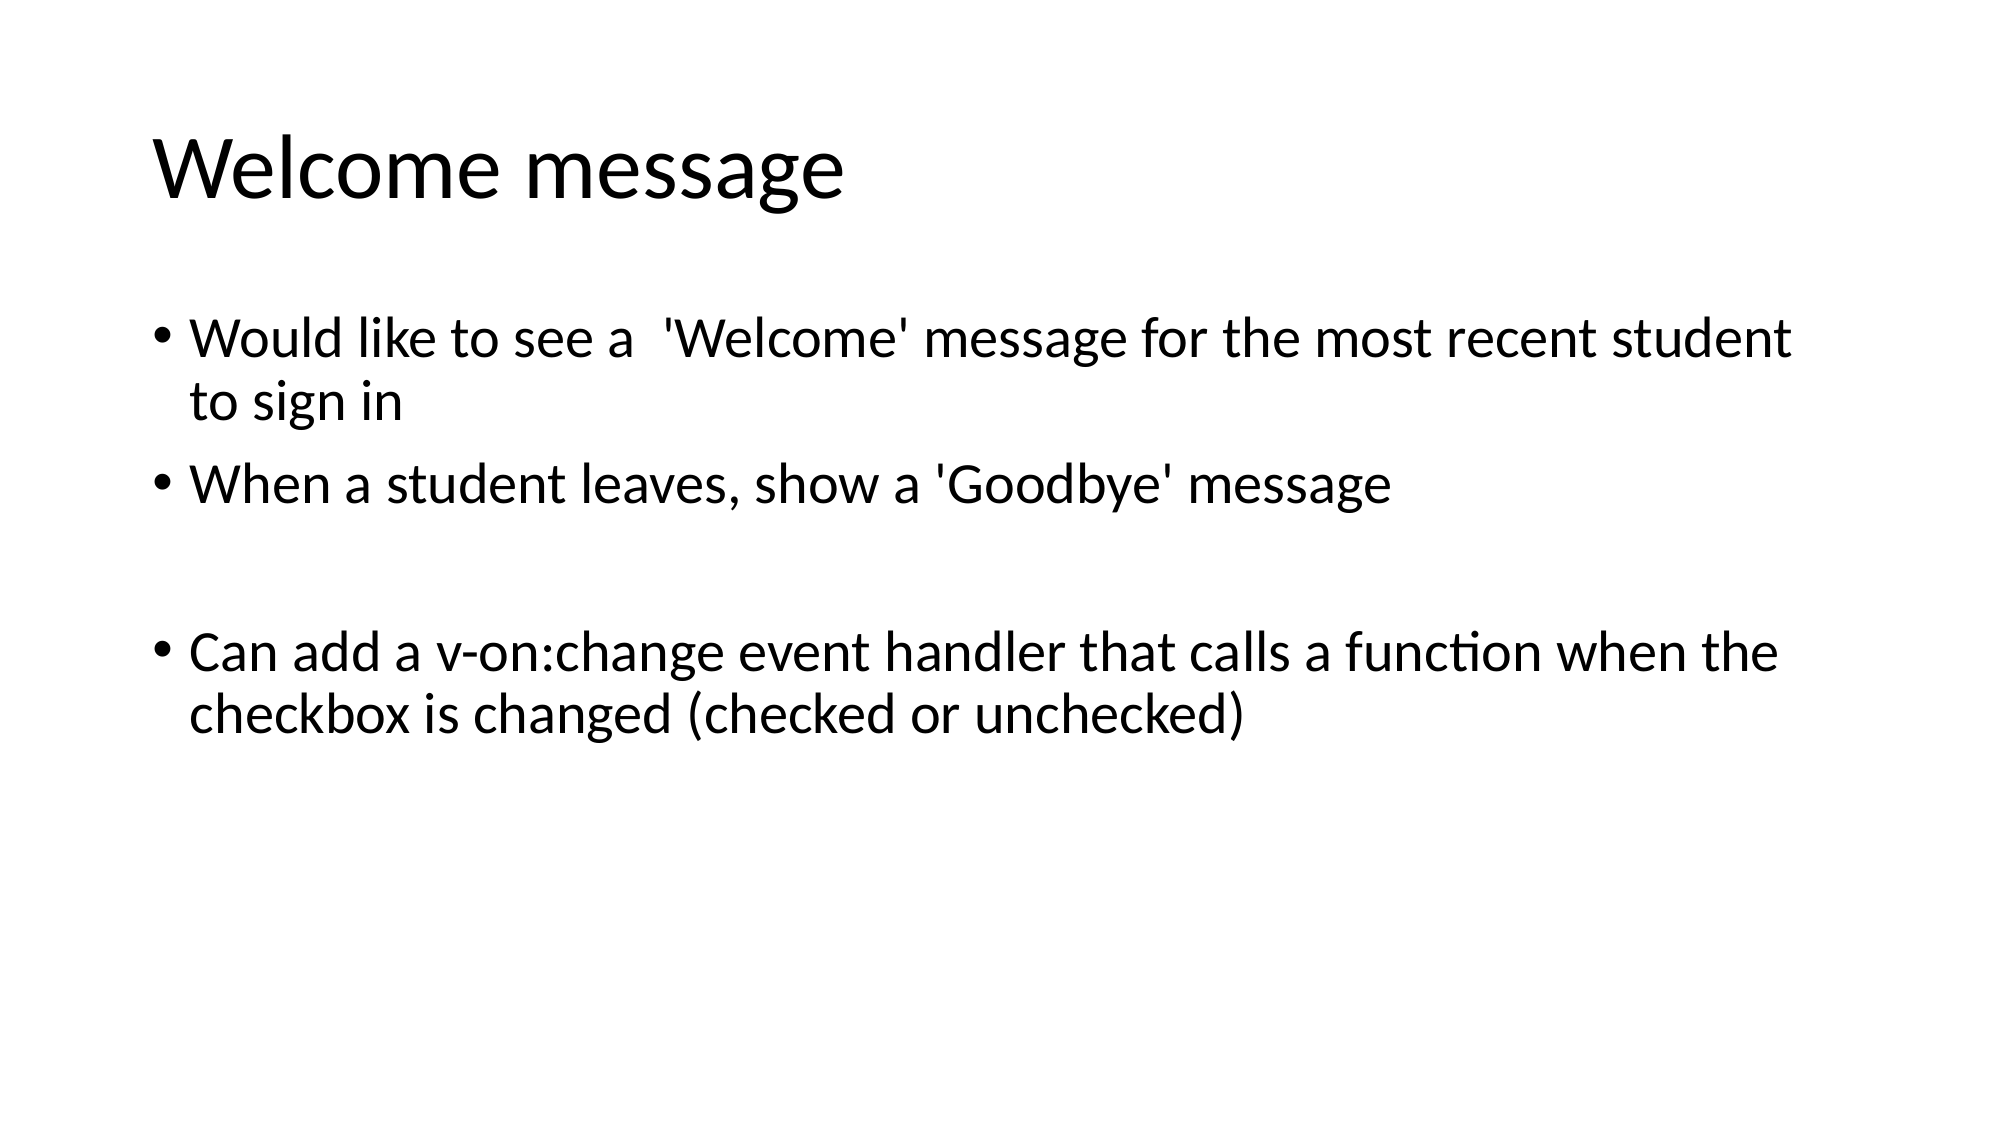

# Welcome message
Would like to see a  'Welcome' message for the most recent student to sign in
When a student leaves, show a 'Goodbye' message

Can add a v-on:change event handler that calls a function when the checkbox is changed (checked or unchecked)